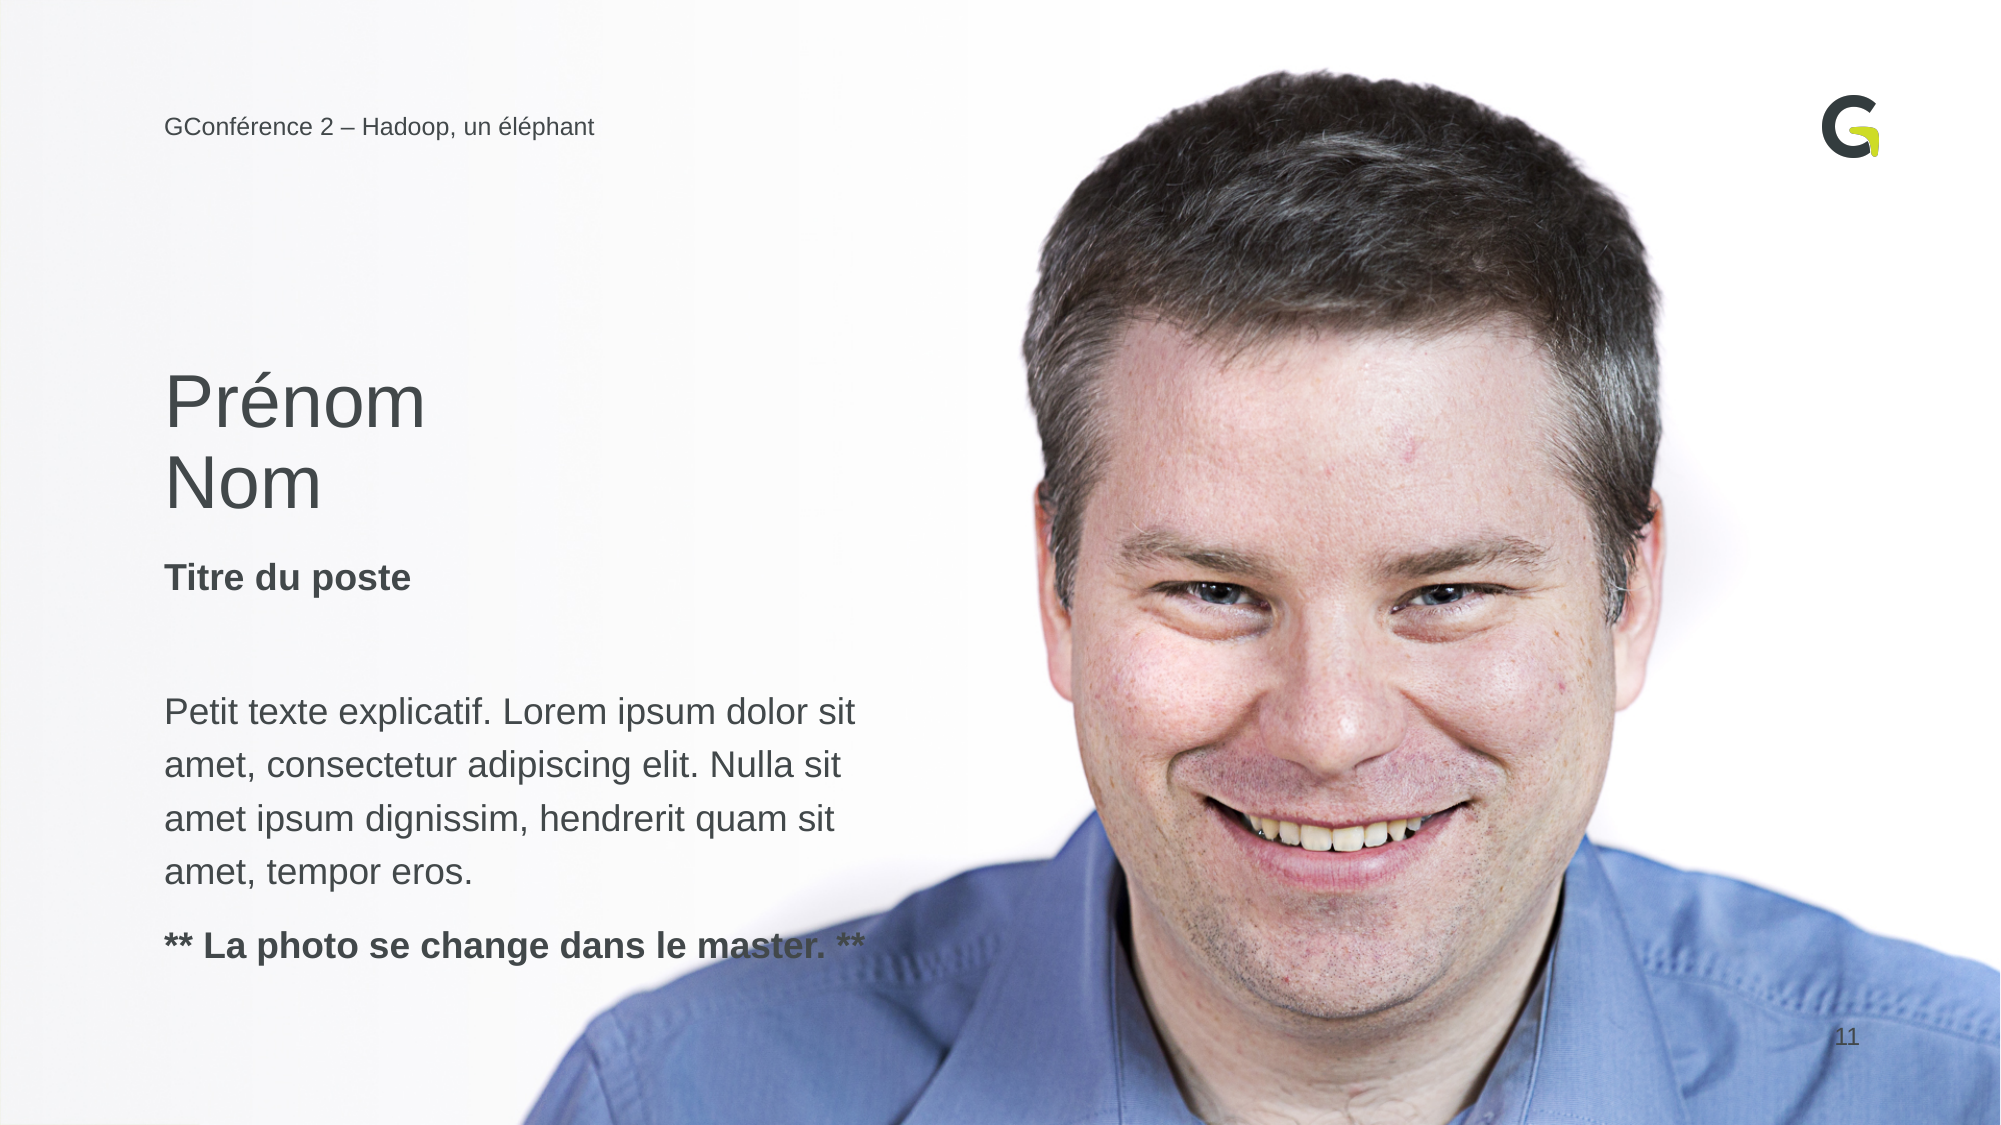

# Prénom Nom
Titre du poste
Petit texte explicatif. Lorem ipsum dolor sit amet, consectetur adipiscing elit. Nulla sit amet ipsum dignissim, hendrerit quam sit amet, tempor eros.
** La photo se change dans le master. **
11